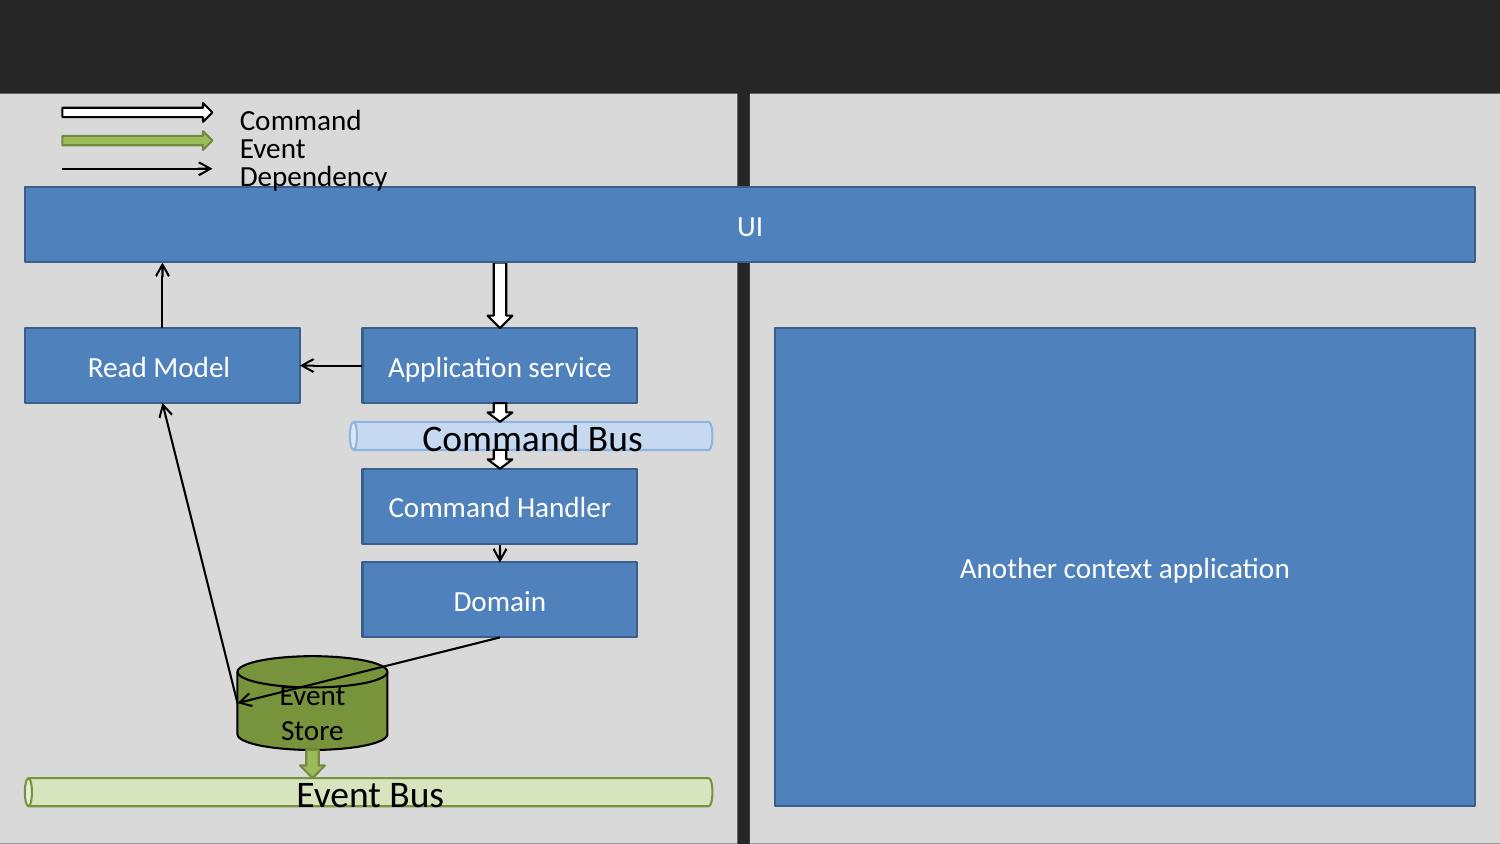

Command

Event

Dependency
UI
Command Bus

Read Model
Application service
Another context application

Event Bus
Command Handler
Domain
Event Store